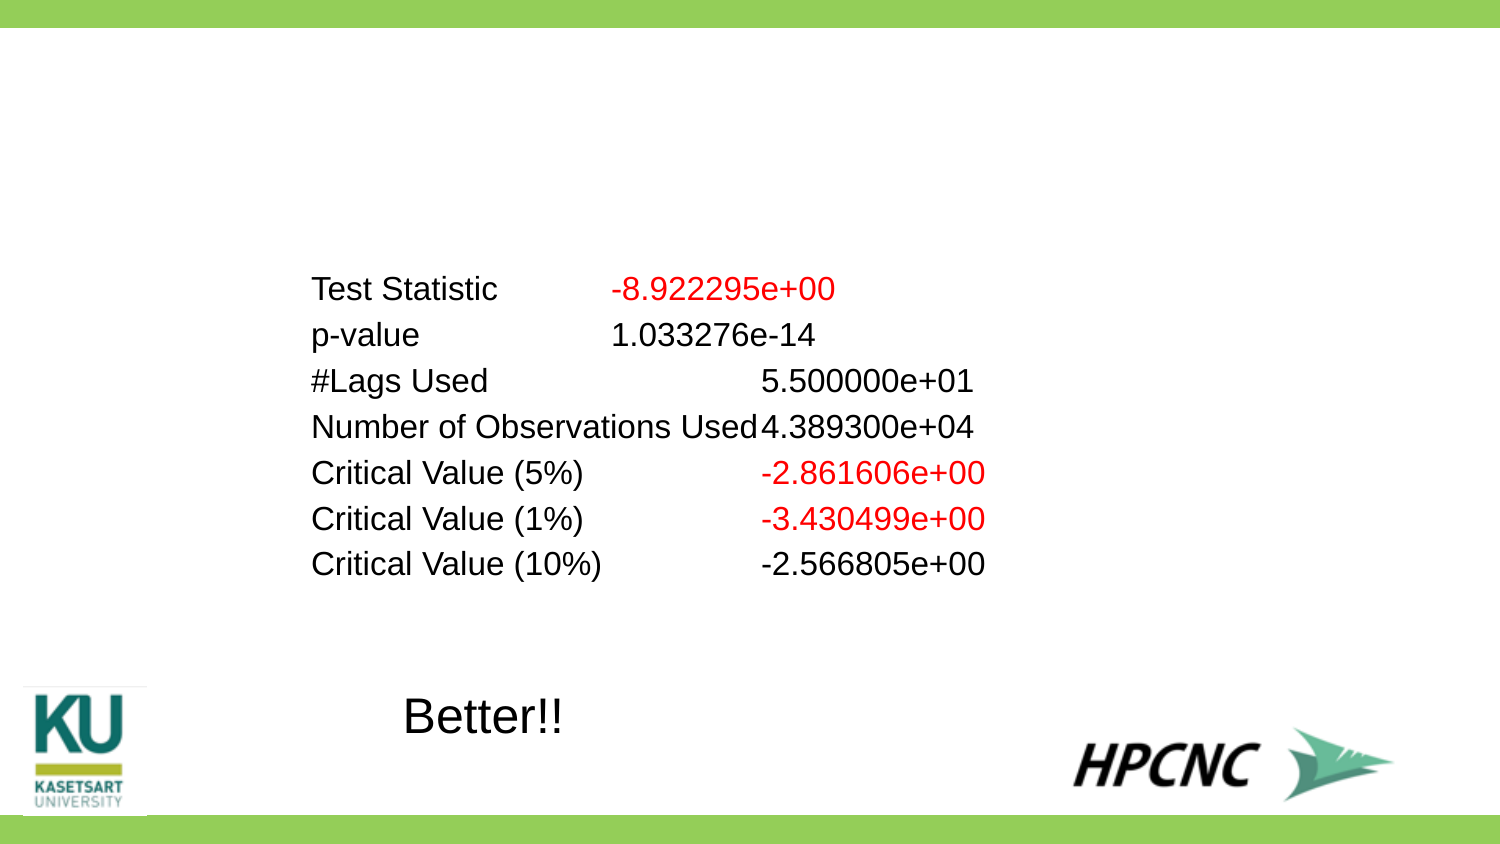

#
Test Statistic            	-8.922295e+00
p-value                    	1.033276e-14
#Lags Used                 	5.500000e+01
Number of Observations Used	4.389300e+04
Critical Value (5%)       	-2.861606e+00
Critical Value (1%)       	-3.430499e+00
Critical Value (10%)      	-2.566805e+00

Better!!